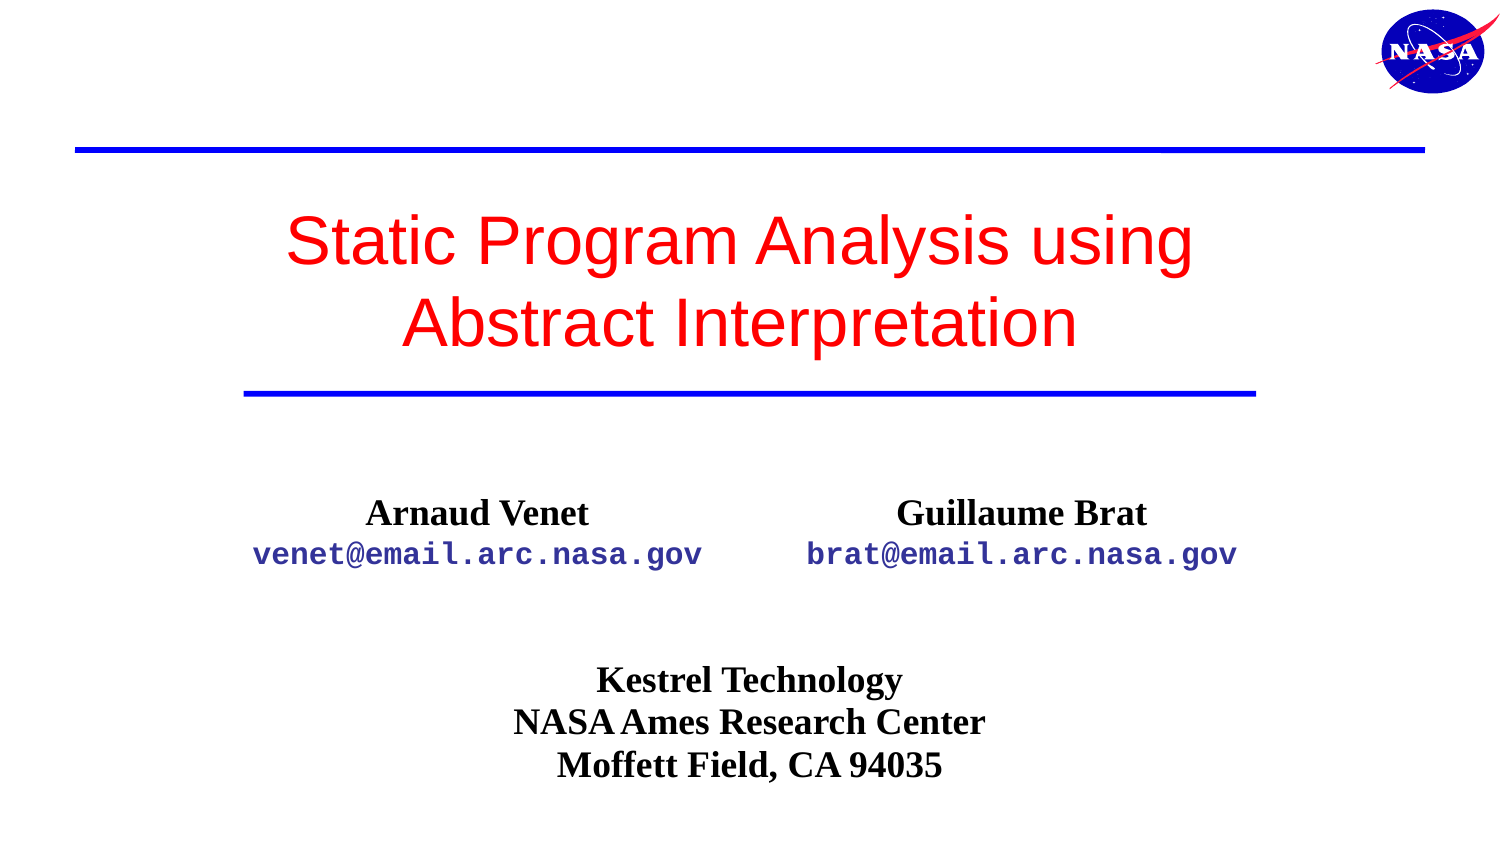

Static Program Analysis using Abstract Interpretation

Guillaume Brat
brat@email.arc.nasa.gov
Arnaud Venet
venet@email.arc.nasa.gov

Kestrel Technology
NASA Ames Research Center
Moffett Field, CA 94035